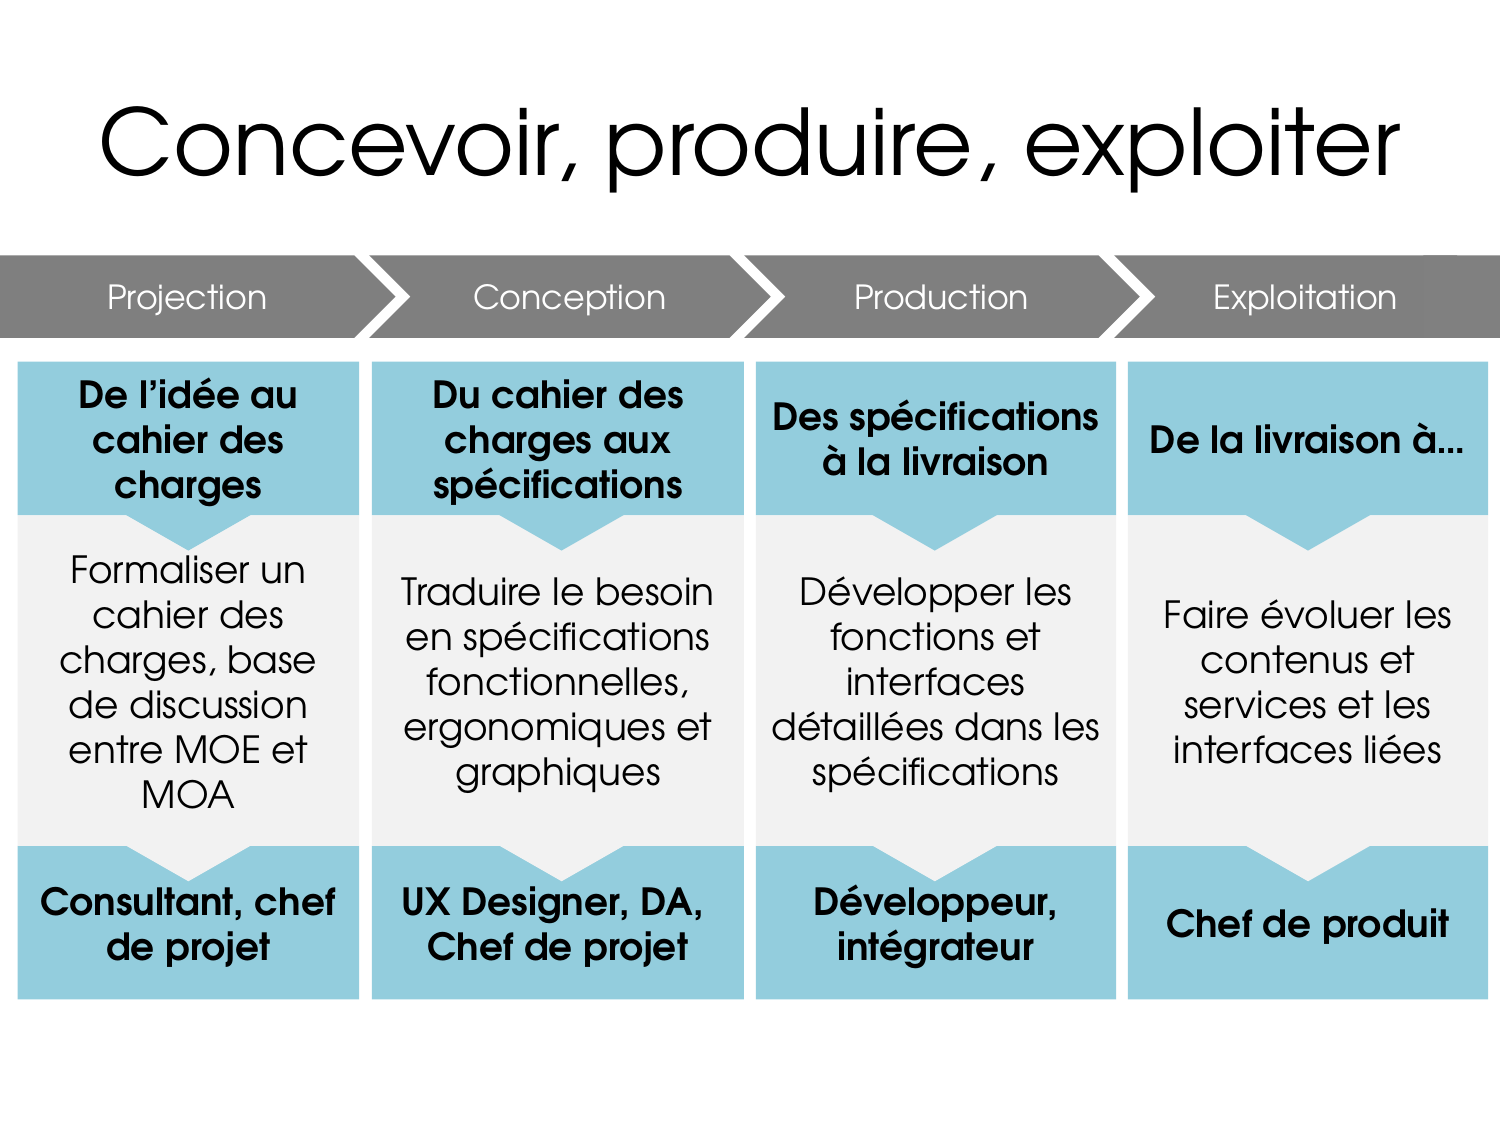

# Concevoir, produire, exploiter
Projection
Conception
Production
Exploitation

De l’idée au cahier des charges
Du cahier des charges aux spécifications
Des spécifications à la livraison
De la livraison à…

Formaliser un cahier des charges, base de discussion entre MOE et MOA
Traduire le besoin en spécifications fonctionnelles, ergonomiques et graphiques
Développer les fonctions et interfaces détaillées dans les spécifications
Faire évoluer les contenus et services et les interfaces liées

Consultant, chef de projet
UX Designer, DA,
Chef de projet
Développeur, intégrateur
Chef de produit